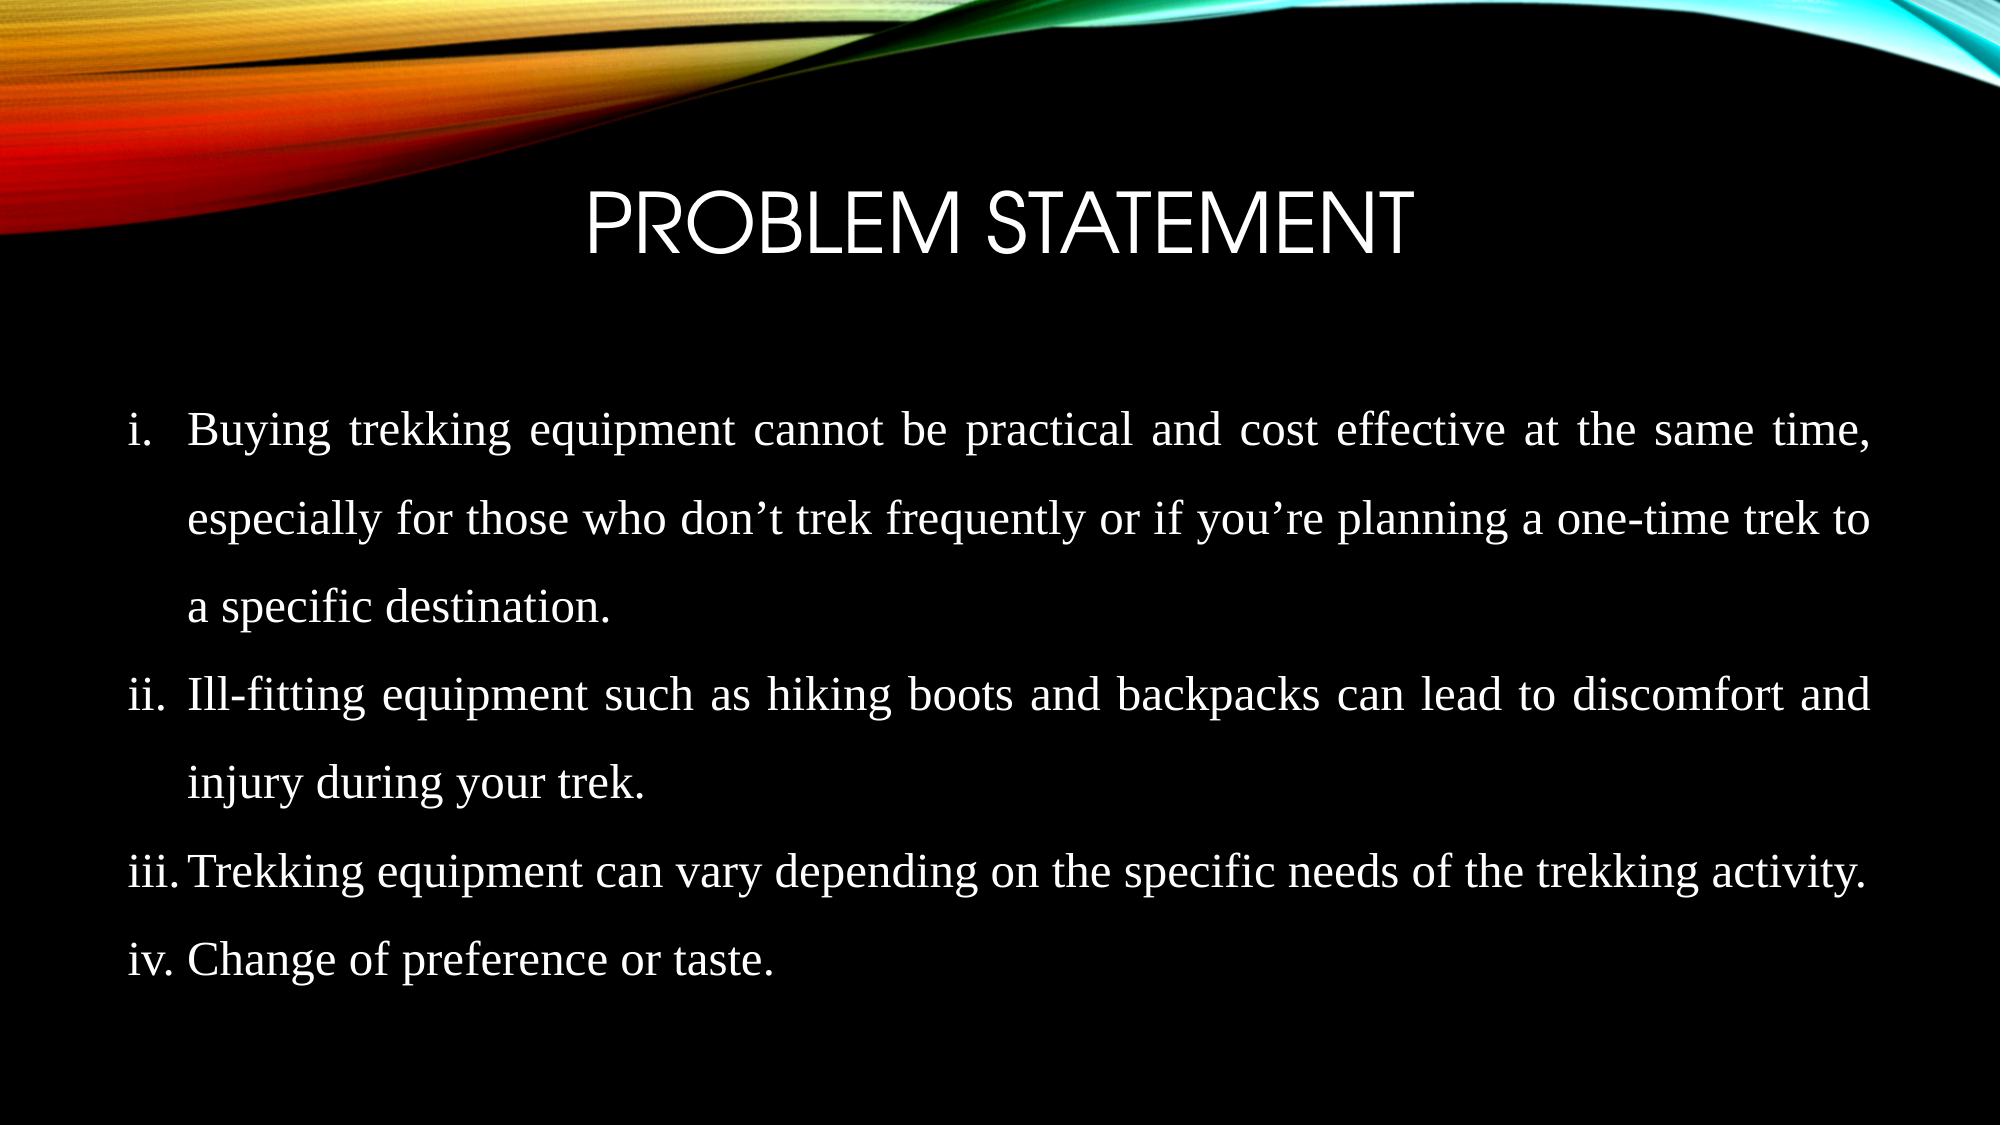

# Problem statement
Buying trekking equipment cannot be practical and cost effective at the same time, especially for those who don’t trek frequently or if you’re planning a one-time trek to a specific destination.
Ill-fitting equipment such as hiking boots and backpacks can lead to discomfort and injury during your trek.
Trekking equipment can vary depending on the specific needs of the trekking activity.
Change of preference or taste.